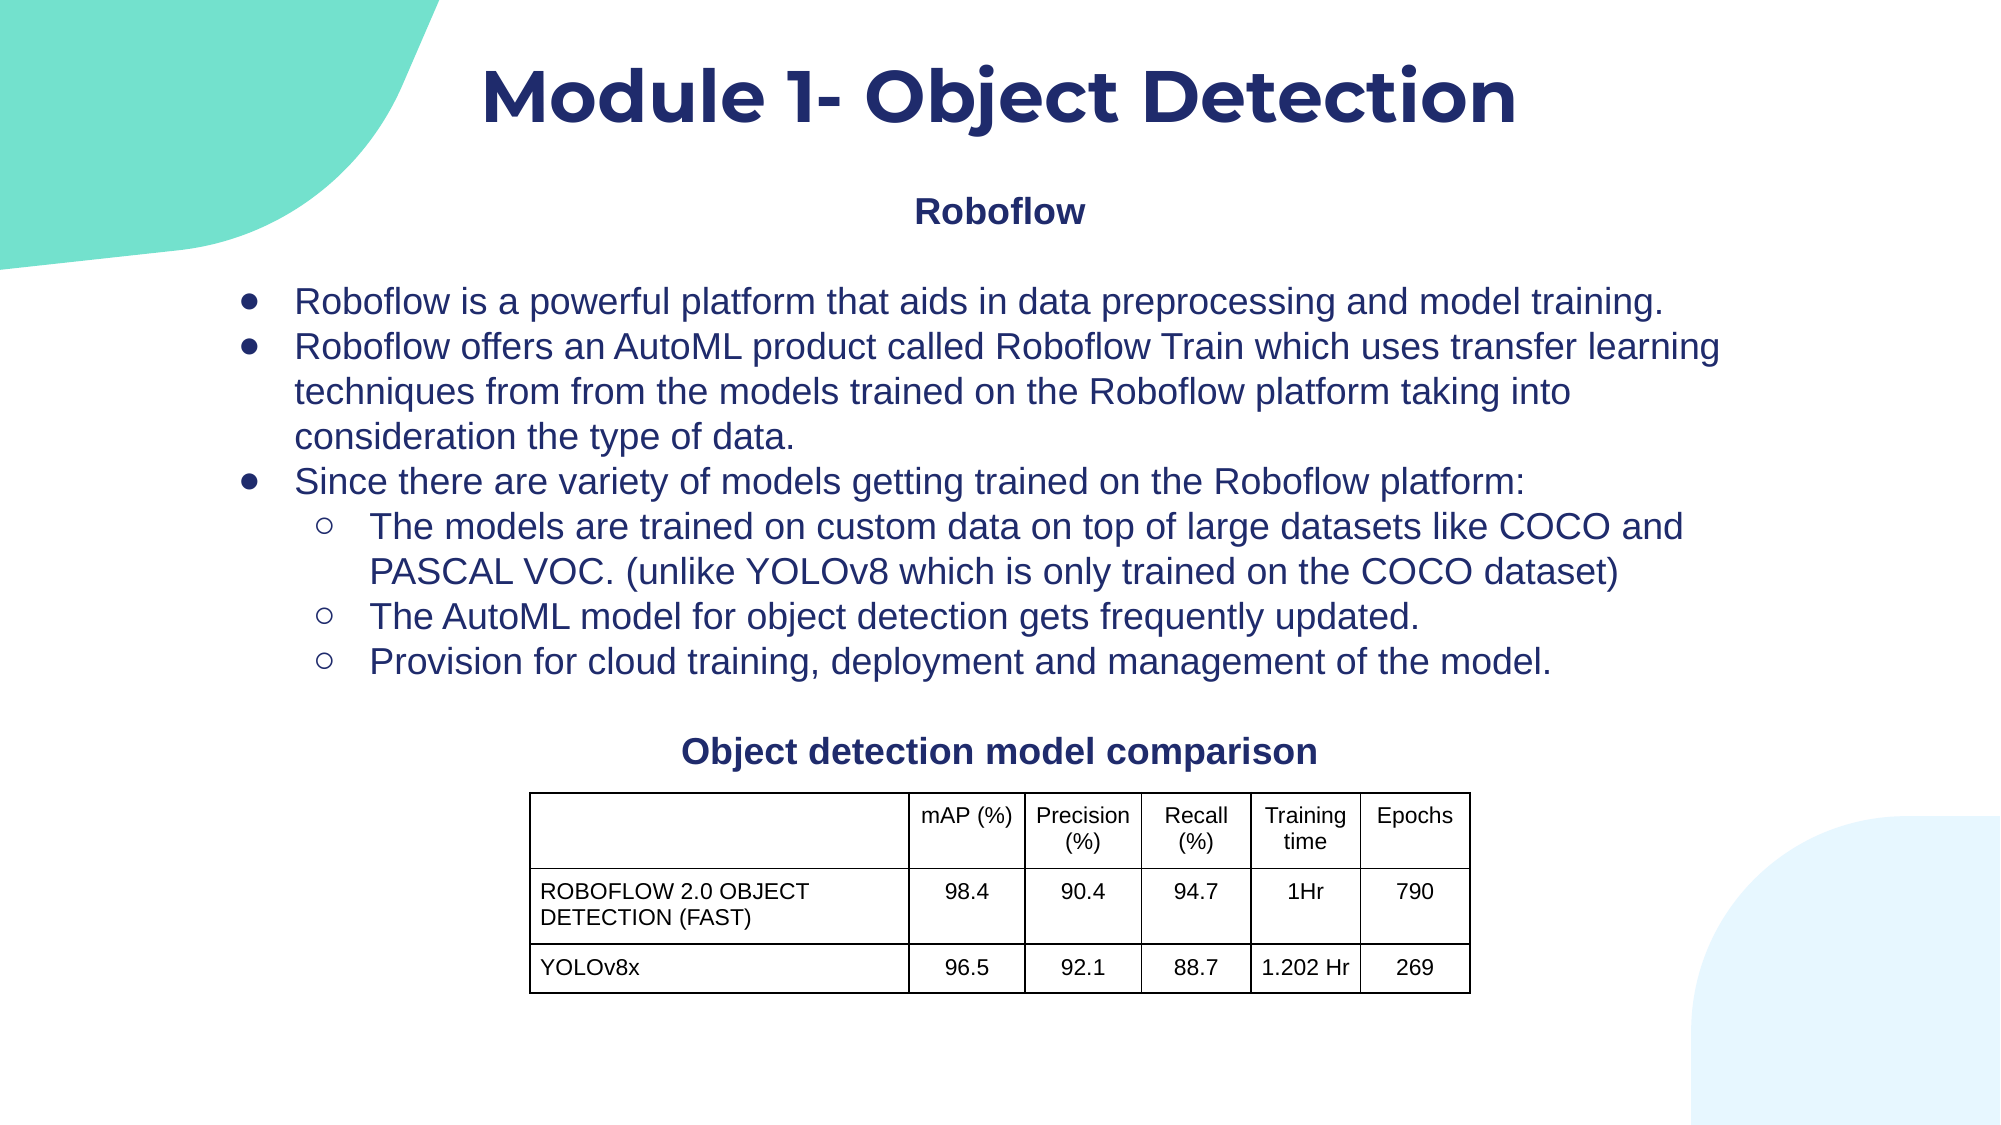

Module 1- Object Detection
Roboflow

Roboflow is a powerful platform that aids in data preprocessing and model training.
Roboflow offers an AutoML product called Roboflow Train which uses transfer learning techniques from from the models trained on the Roboflow platform taking into consideration the type of data.
Since there are variety of models getting trained on the Roboflow platform:
The models are trained on custom data on top of large datasets like COCO and PASCAL VOC. (unlike YOLOv8 which is only trained on the COCO dataset)
The AutoML model for object detection gets frequently updated.
Provision for cloud training, deployment and management of the model.

Object detection model comparison
|  | mAP (%) | Precision (%) | Recall (%) | Training time | Epochs |
| --- | --- | --- | --- | --- | --- |
| ROBOFLOW 2.0 OBJECT DETECTION (FAST) | 98.4 | 90.4 | 94.7 | 1Hr | 790 |
| YOLOv8x | 96.5 | 92.1 | 88.7 | 1.202 Hr | 269 |